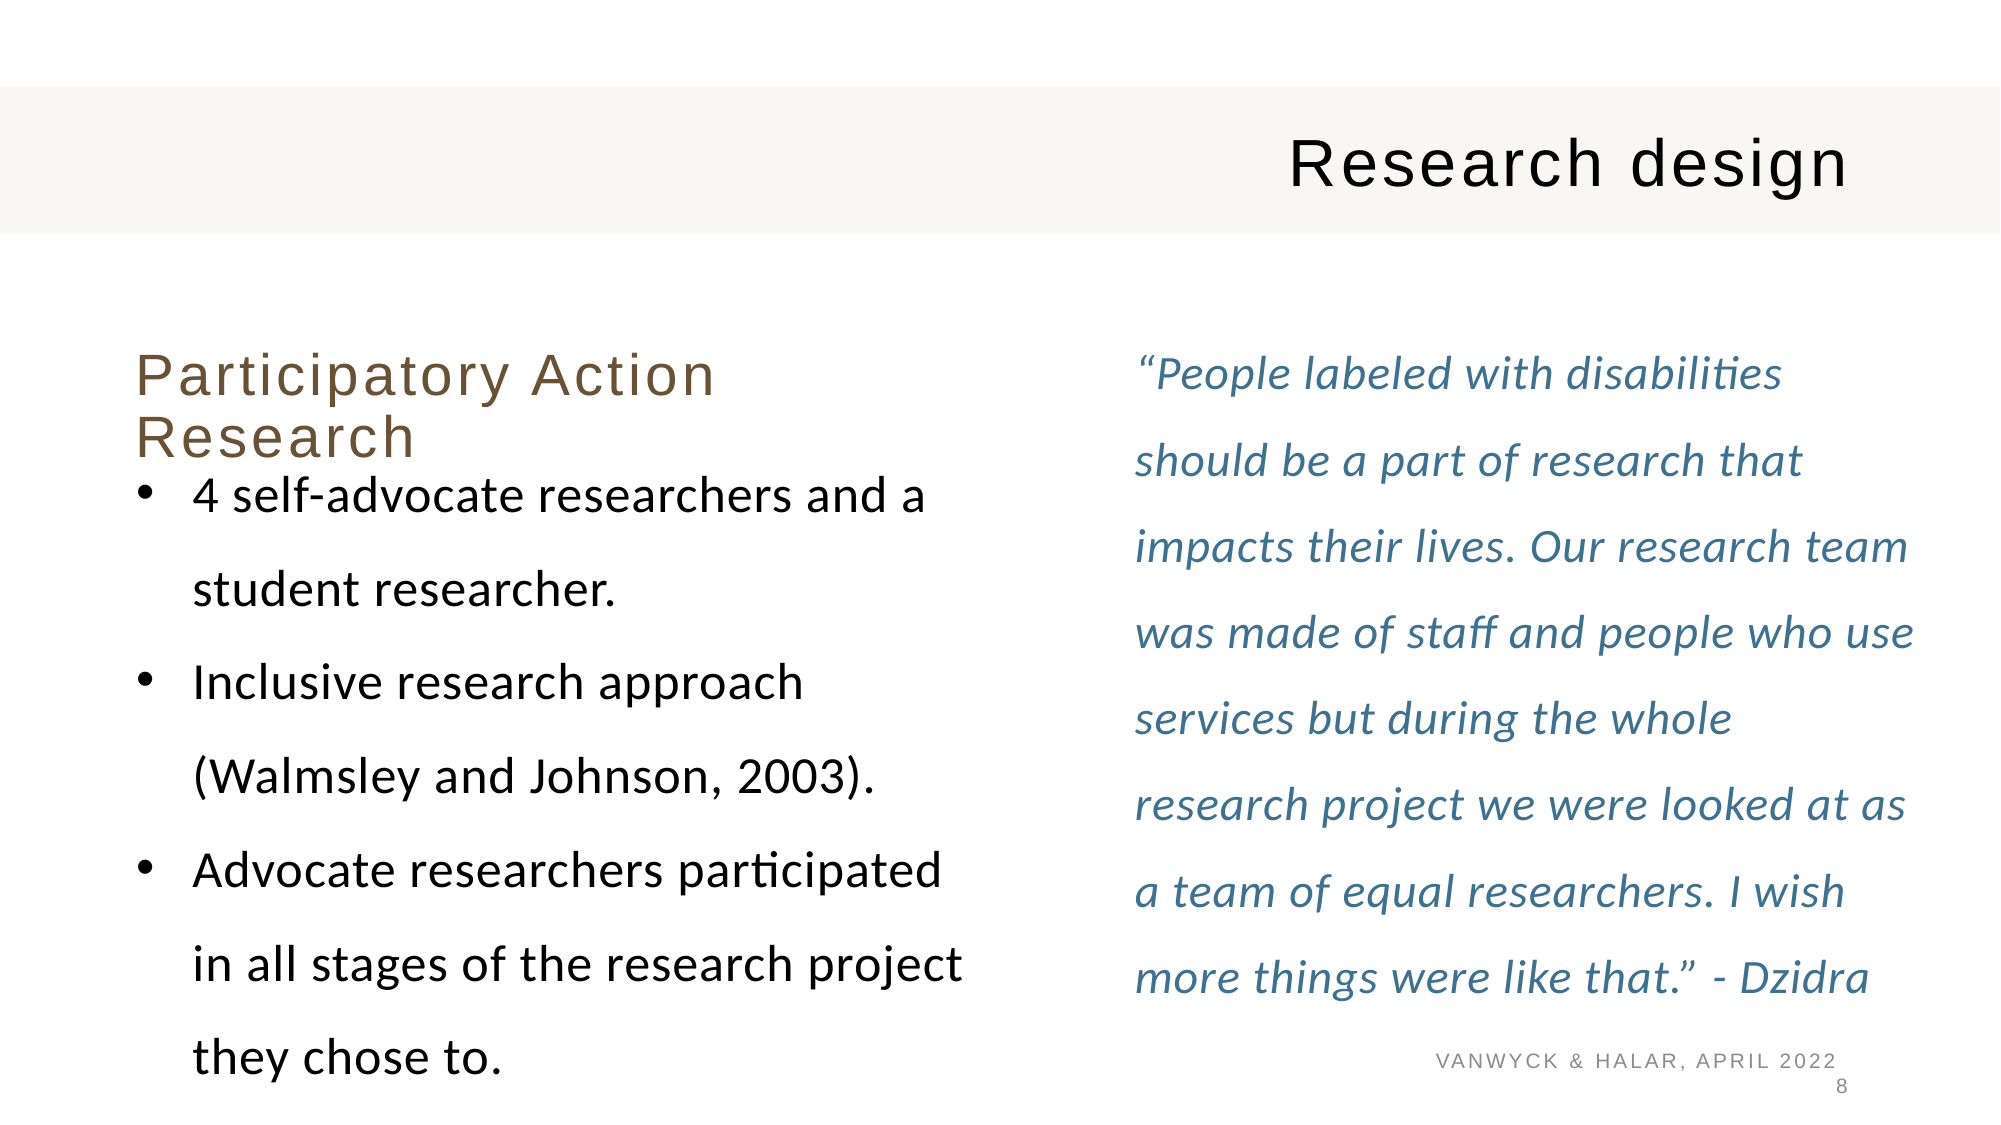

# Research design
“People labeled with disabilities should be a part of research that impacts their lives. Our research team was made of staff and people who use services but during the whole research project we were looked at as a team of equal researchers. I wish more things were like that.” - Dzidra
Participatory Action Research
4 self-advocate researchers and a student researcher.
Inclusive research approach (Walmsley and Johnson, 2003).
Advocate researchers participated in all stages of the research project they chose to.

Vanwyck & Halar, April 2022   8